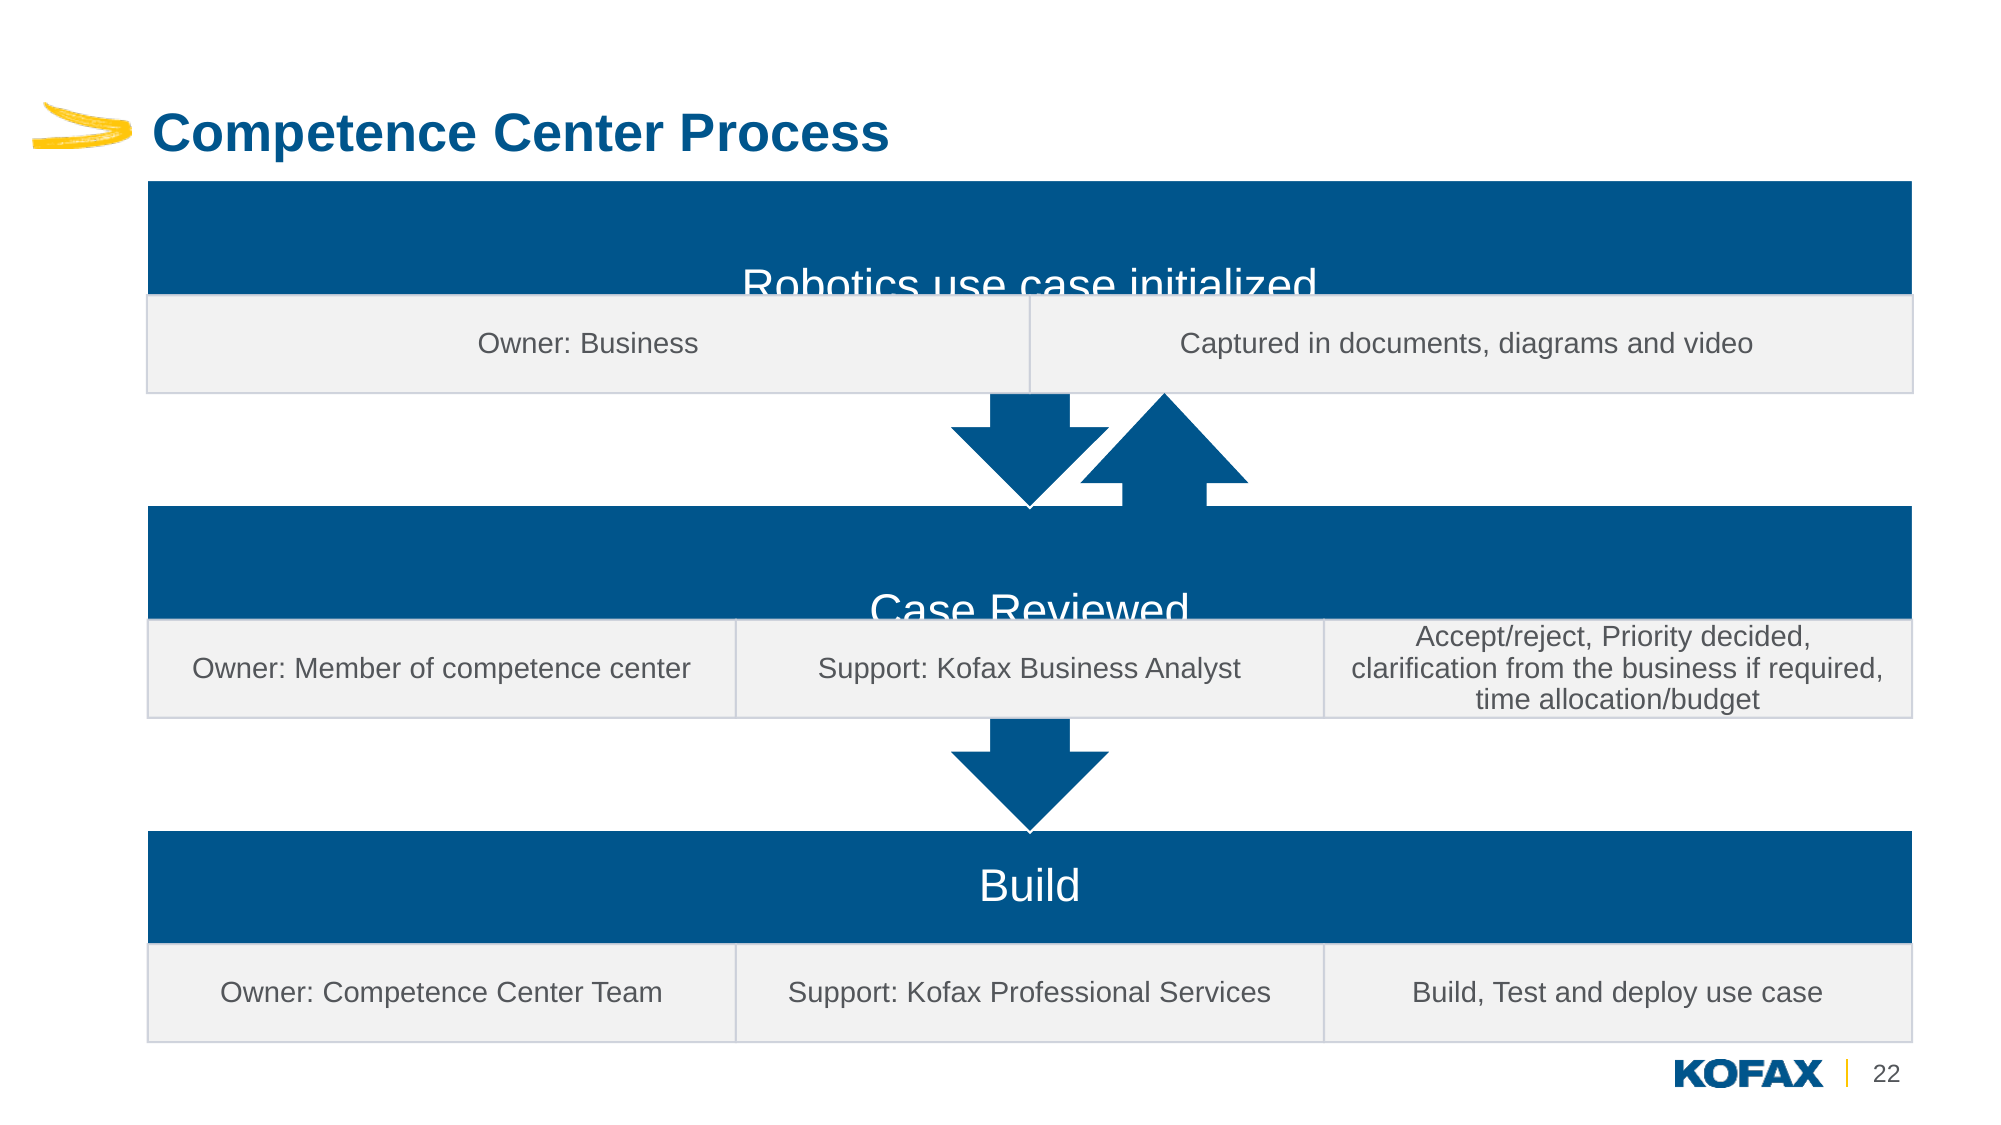

# Competence Center Process
Build
Owner: Competence Center Team
Support: Kofax Professional Services
Build, Test and deploy use case
Case Reviewed
Owner: Member of competence center
Support: Kofax Business Analyst
Accept/reject, Priority decided,
clarification from the business if required, time allocation/budget
Robotics use case initialized
Owner: Business
Captured in documents, diagrams and video

22